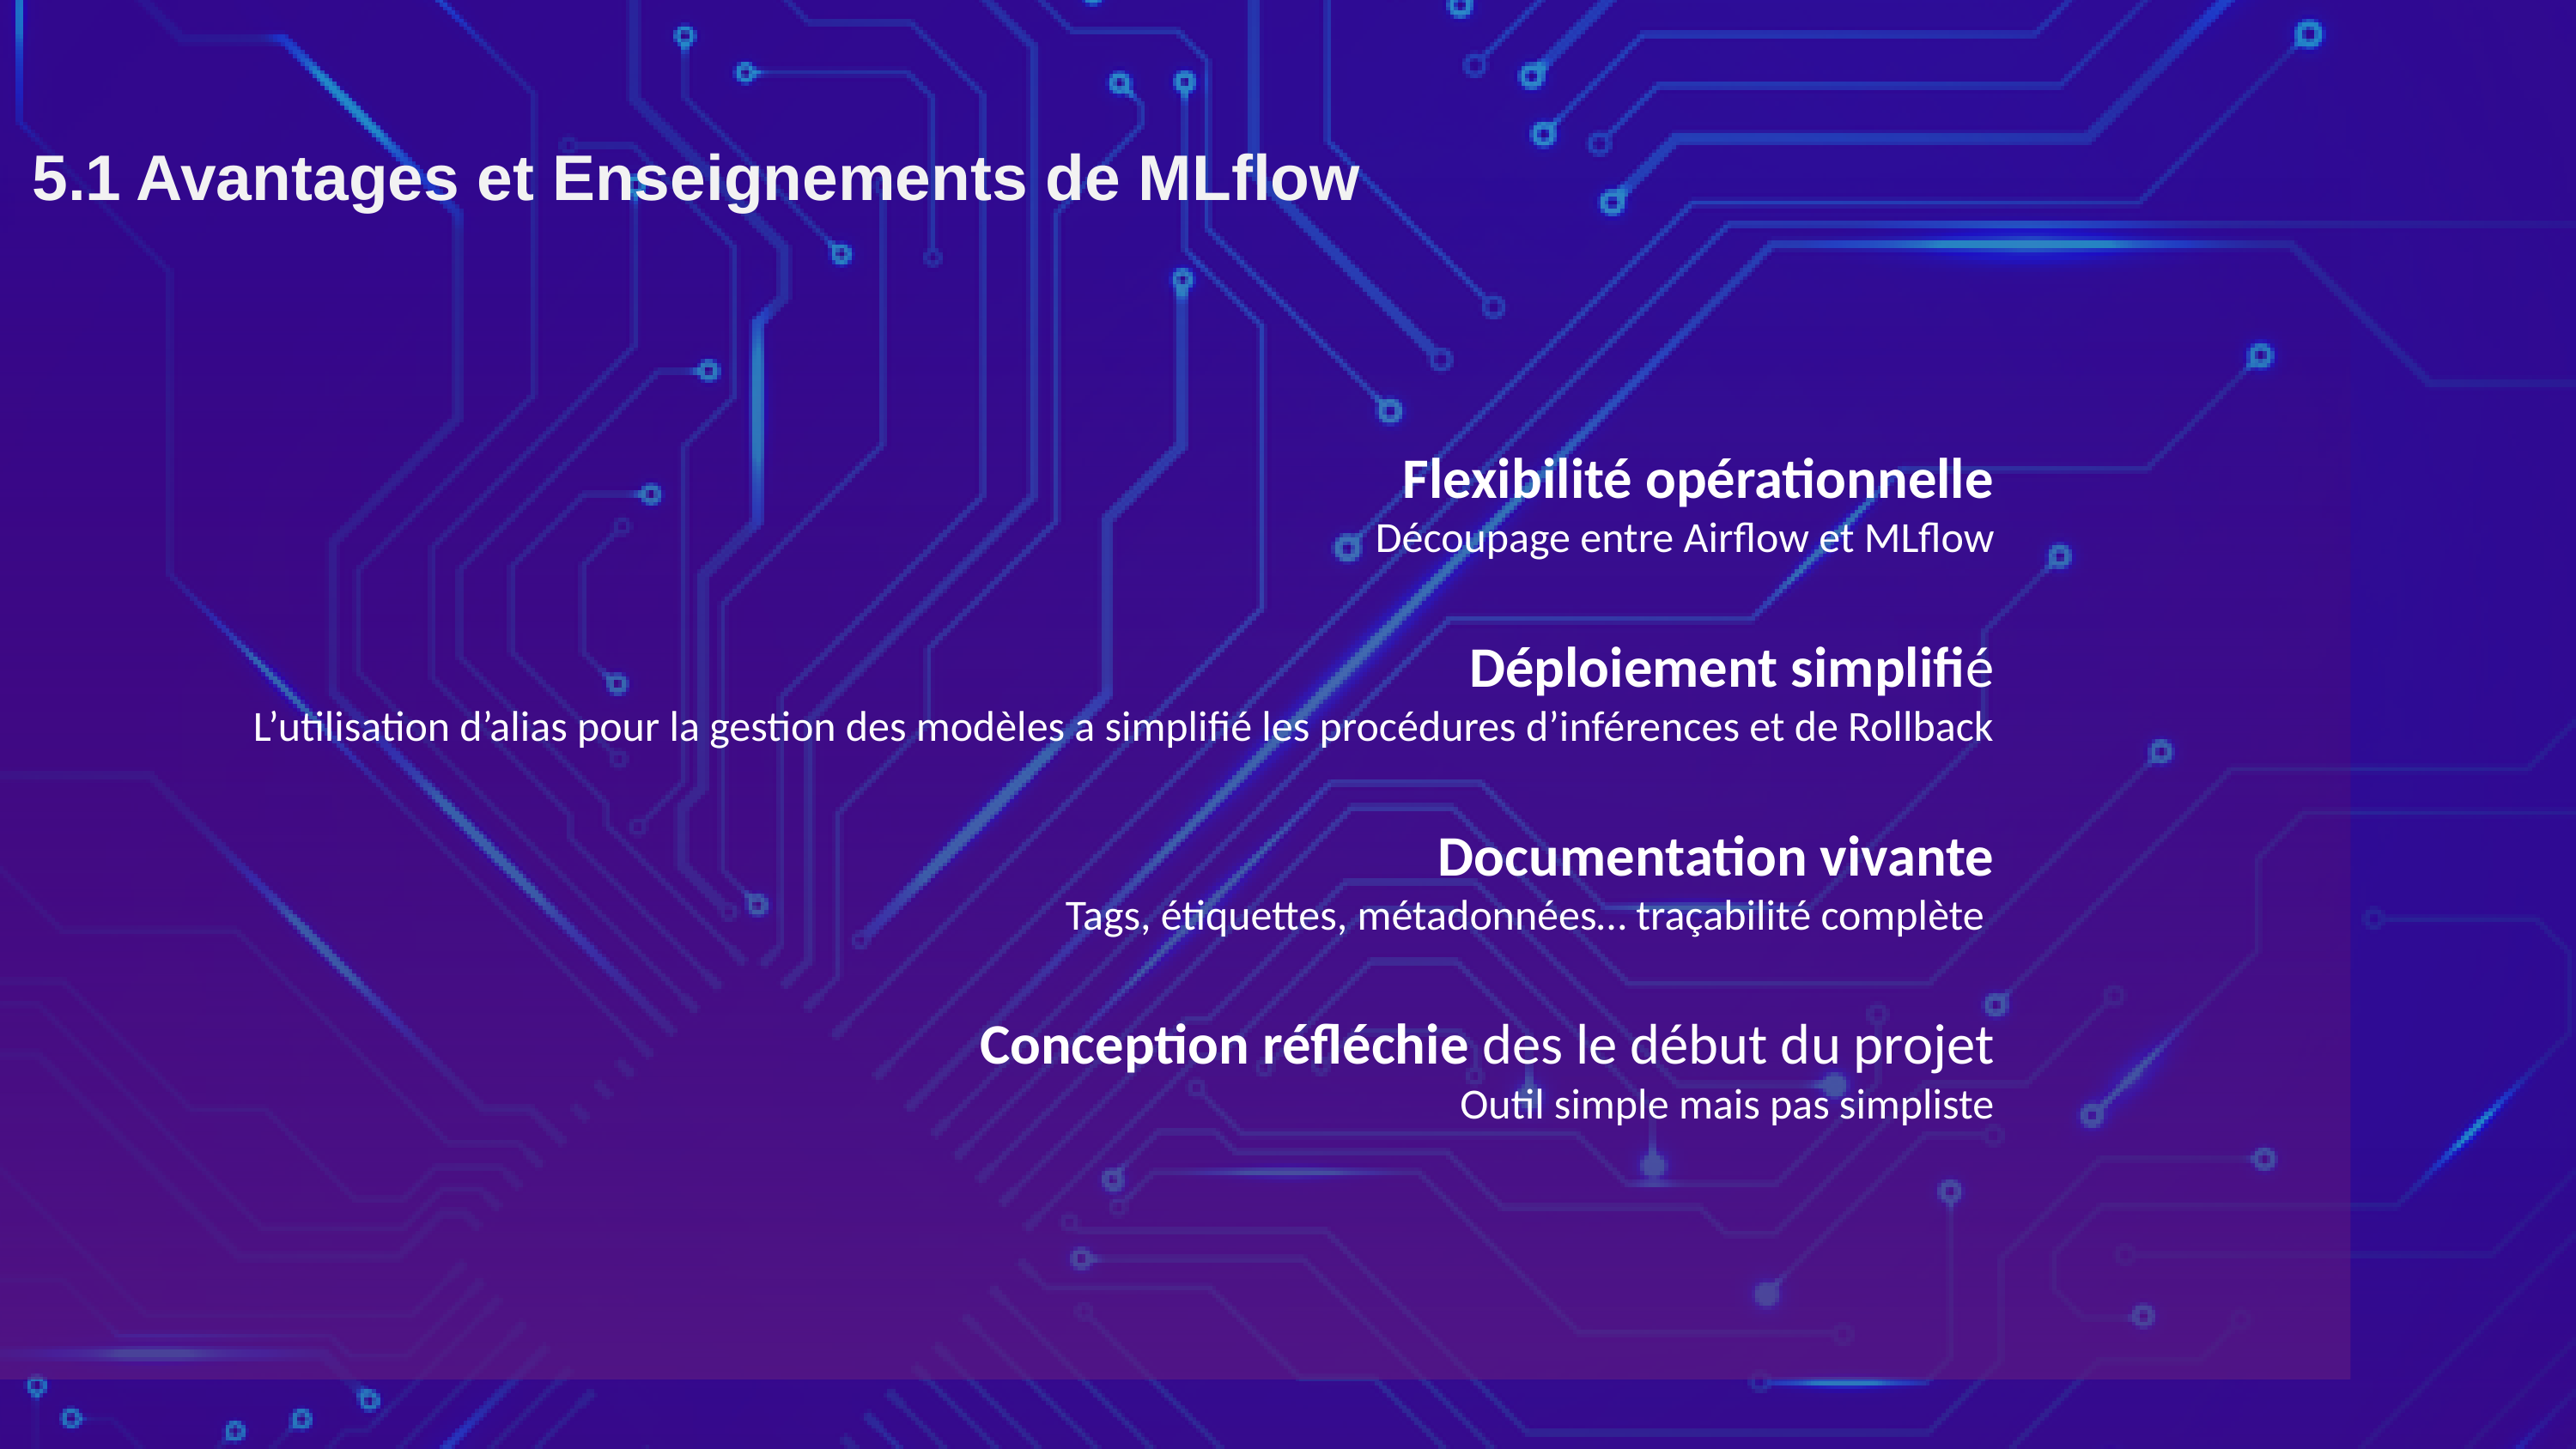

V
5.1 Avantages et Enseignements de MLflow
Flexibilité opérationnelle
Découpage entre Airflow et MLflow

Déploiement simplifié
L’utilisation d’alias pour la gestion des modèles a simplifié les procédures d’inférences et de Rollback

Documentation vivante
Tags, étiquettes, métadonnées… traçabilité complète

Conception réfléchie des le début du projet
Outil simple mais pas simpliste